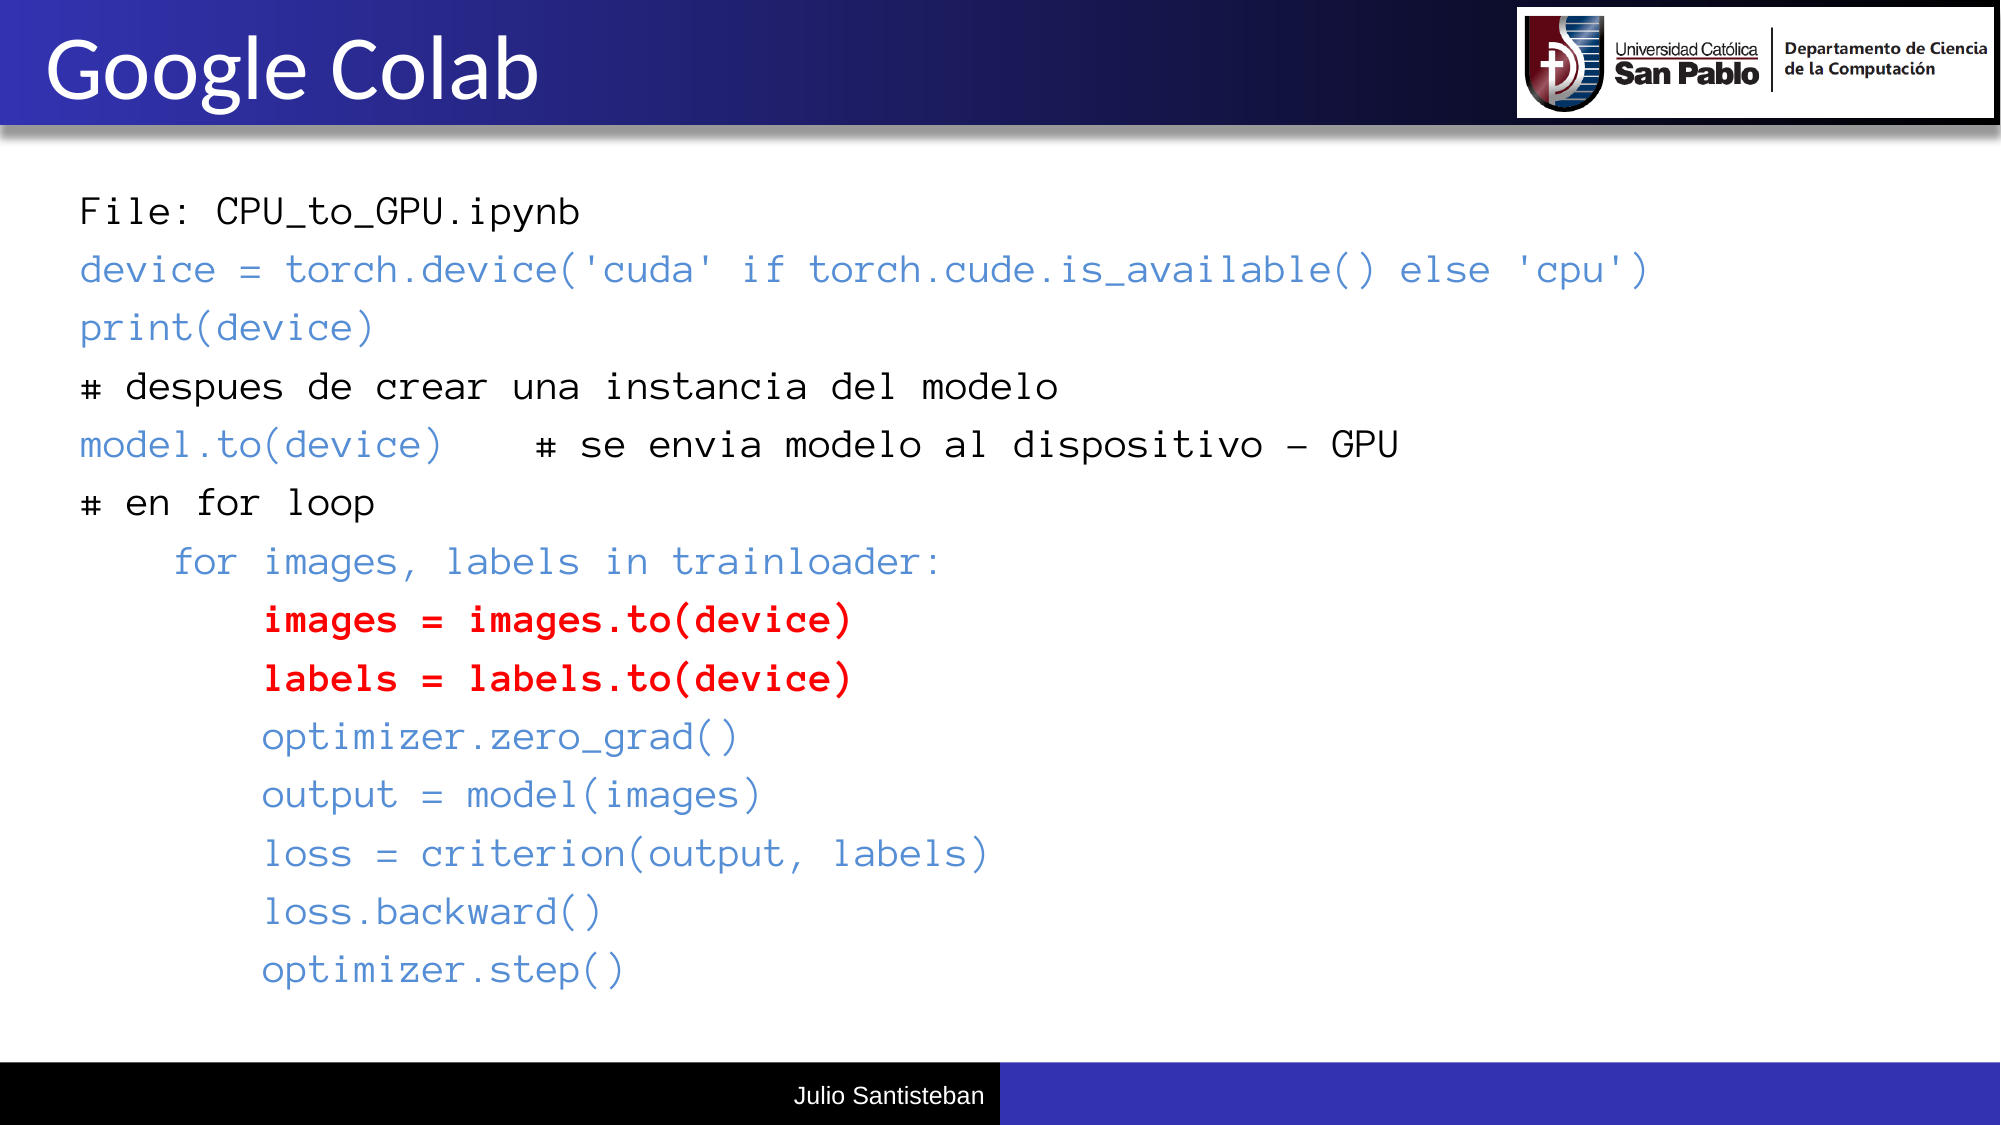

# Google Colab
File: CPU_to_GPU.ipynb
device = torch.device('cuda' if torch.cude.is_available() else 'cpu')
print(device)
# despues de crear una instancia del modelo
model.to(device)    # se envia modelo al dispositivo – GPU
# en for loop
    for images, labels in trainloader:
        images = images.to(device)
        labels = labels.to(device)
        optimizer.zero_grad()
        output = model(images)
        loss = criterion(output, labels)
        loss.backward()
        optimizer.step()